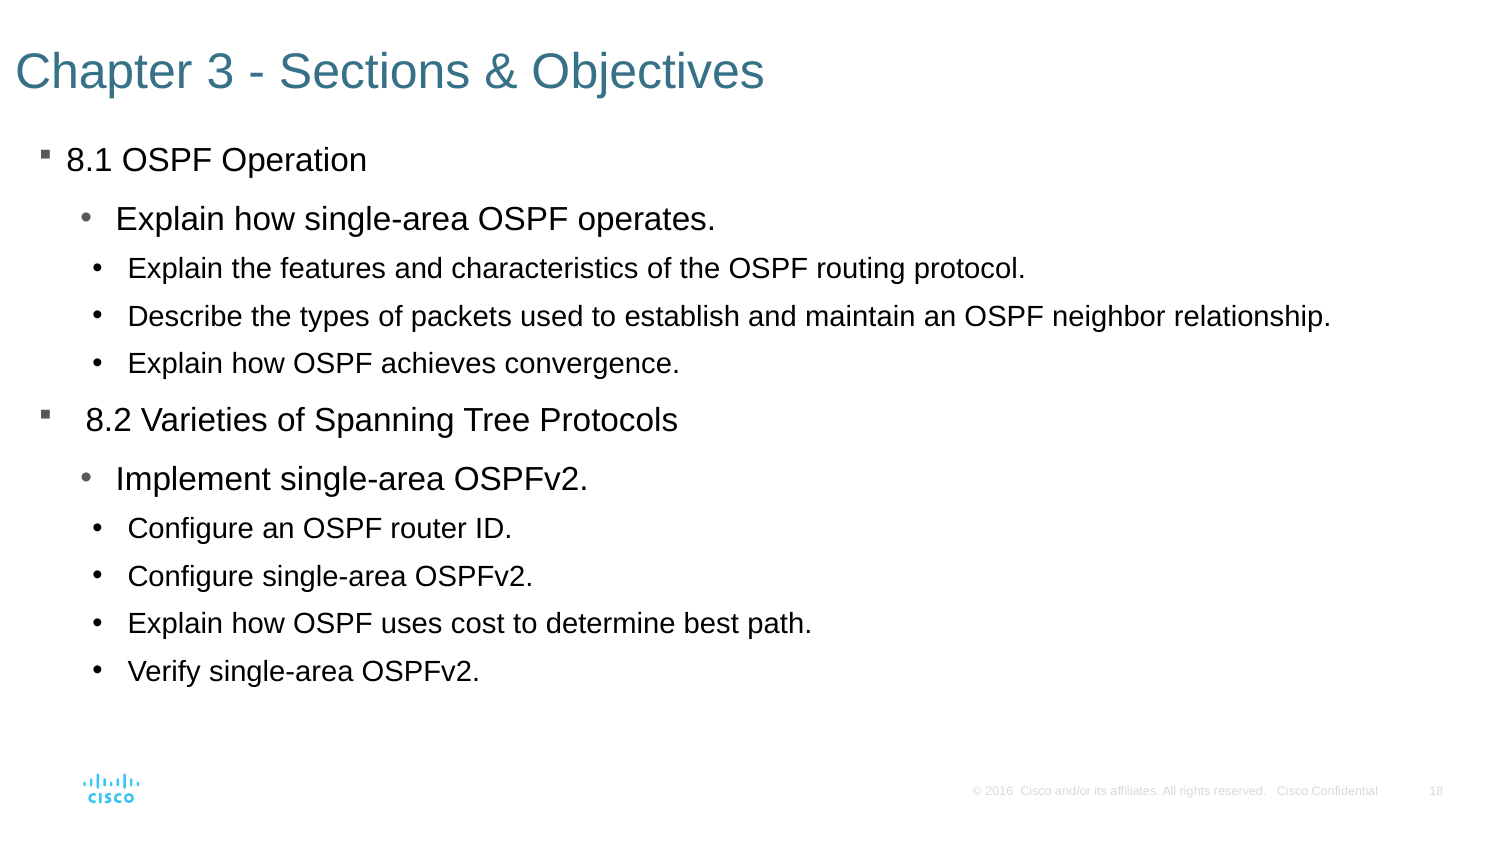

# Chapter 3 - Sections & Objectives
8.1 OSPF Operation
Explain how single-area OSPF operates.
Explain the features and characteristics of the OSPF routing protocol.
Describe the types of packets used to establish and maintain an OSPF neighbor relationship.
Explain how OSPF achieves convergence.
8.2 Varieties of Spanning Tree Protocols
Implement single-area OSPFv2.
Configure an OSPF router ID.
Configure single-area OSPFv2.
Explain how OSPF uses cost to determine best path.
Verify single-area OSPFv2.